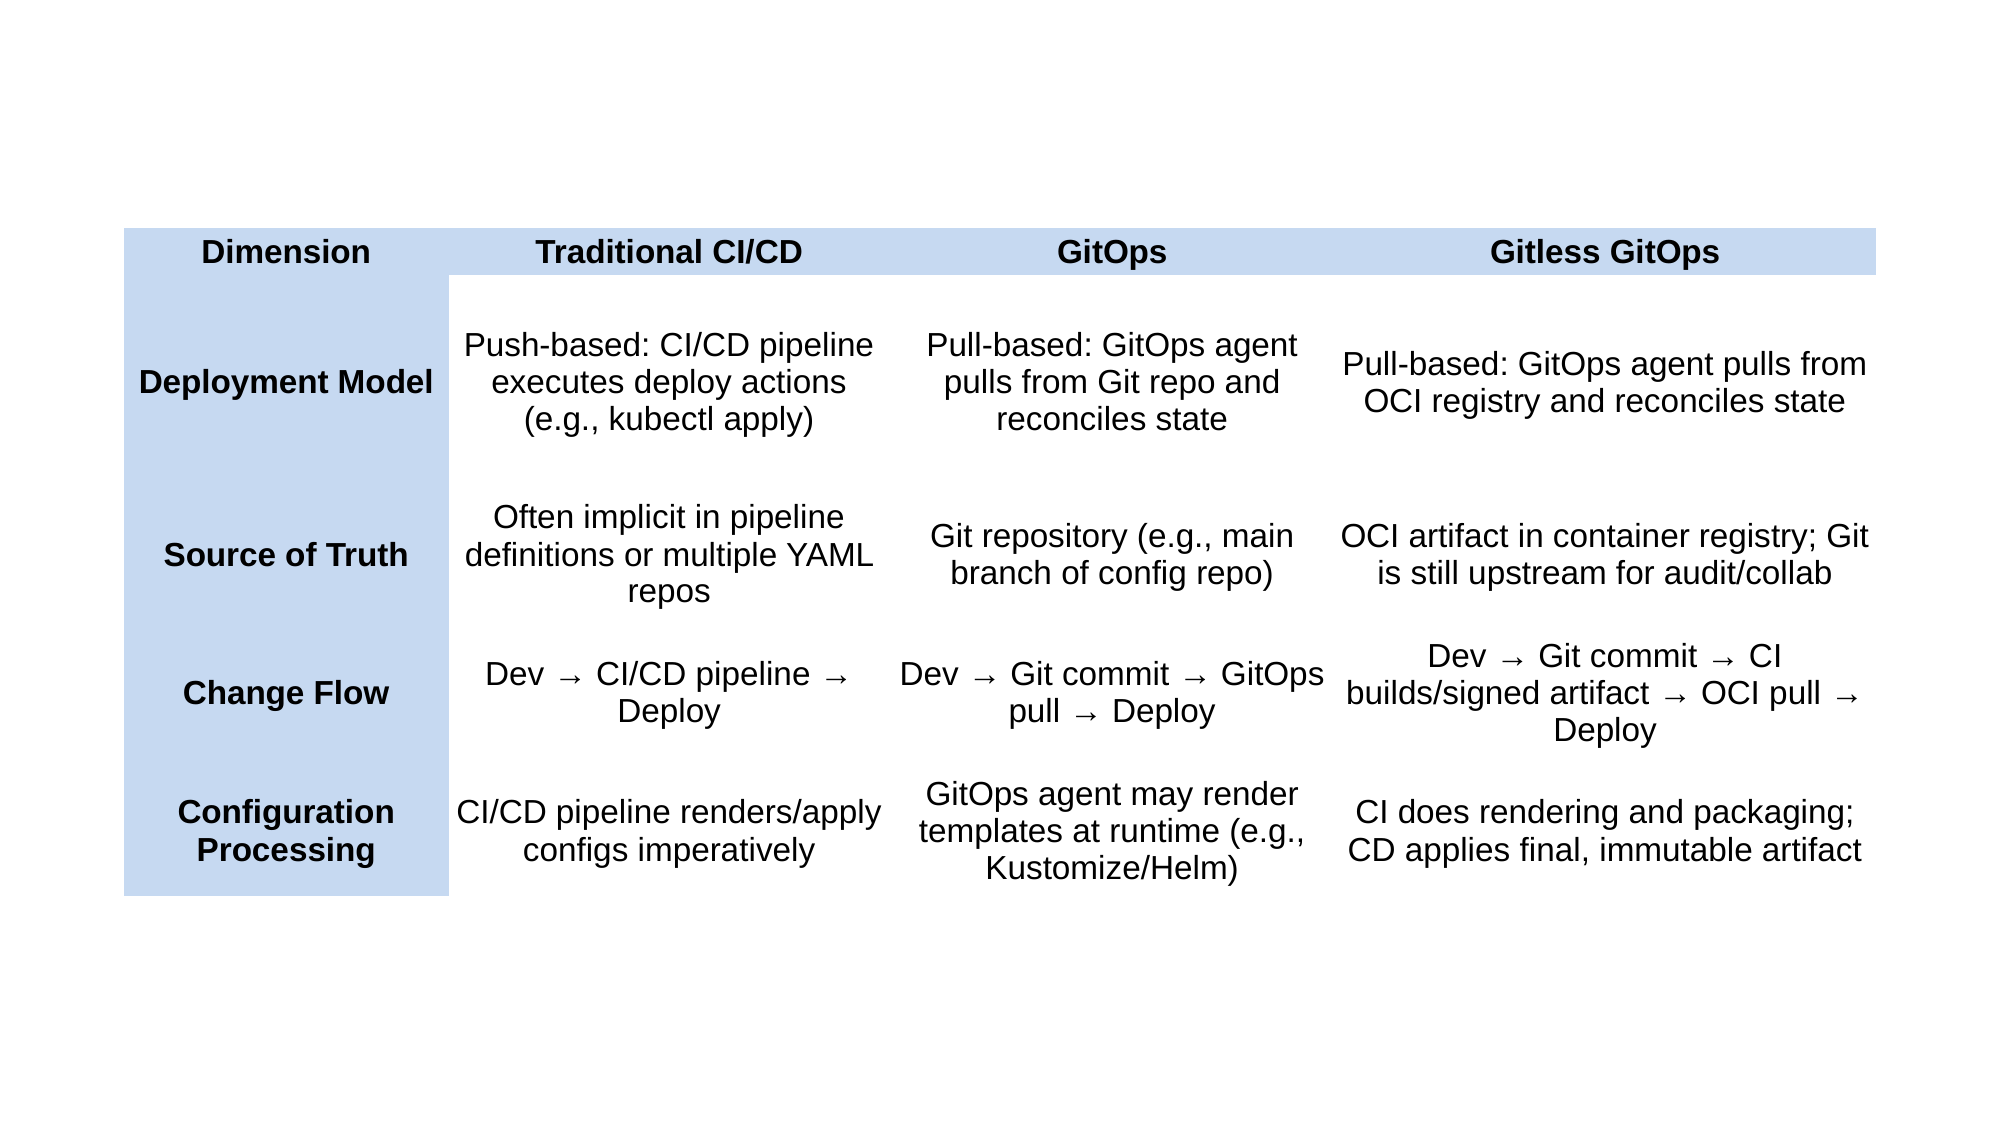

| Dimension | Traditional CI/CD | GitOps | Gitless GitOps |
| --- | --- | --- | --- |
| Deployment Model | Push-based: CI/CD pipeline executes deploy actions (e.g., kubectl apply) | Pull-based: GitOps agent pulls from Git repo and reconciles state | Pull-based: GitOps agent pulls from OCI registry and reconciles state |
| Source of Truth | Often implicit in pipeline definitions or multiple YAML repos | Git repository (e.g., main branch of config repo) | OCI artifact in container registry; Git is still upstream for audit/collab |
| Change Flow | Dev → CI/CD pipeline → Deploy | Dev → Git commit → GitOps pull → Deploy | Dev → Git commit → CI builds/signed artifact → OCI pull → Deploy |
| Configuration Processing | CI/CD pipeline renders/apply configs imperatively | GitOps agent may render templates at runtime (e.g., Kustomize/Helm) | CI does rendering and packaging; CD applies final, immutable artifact |